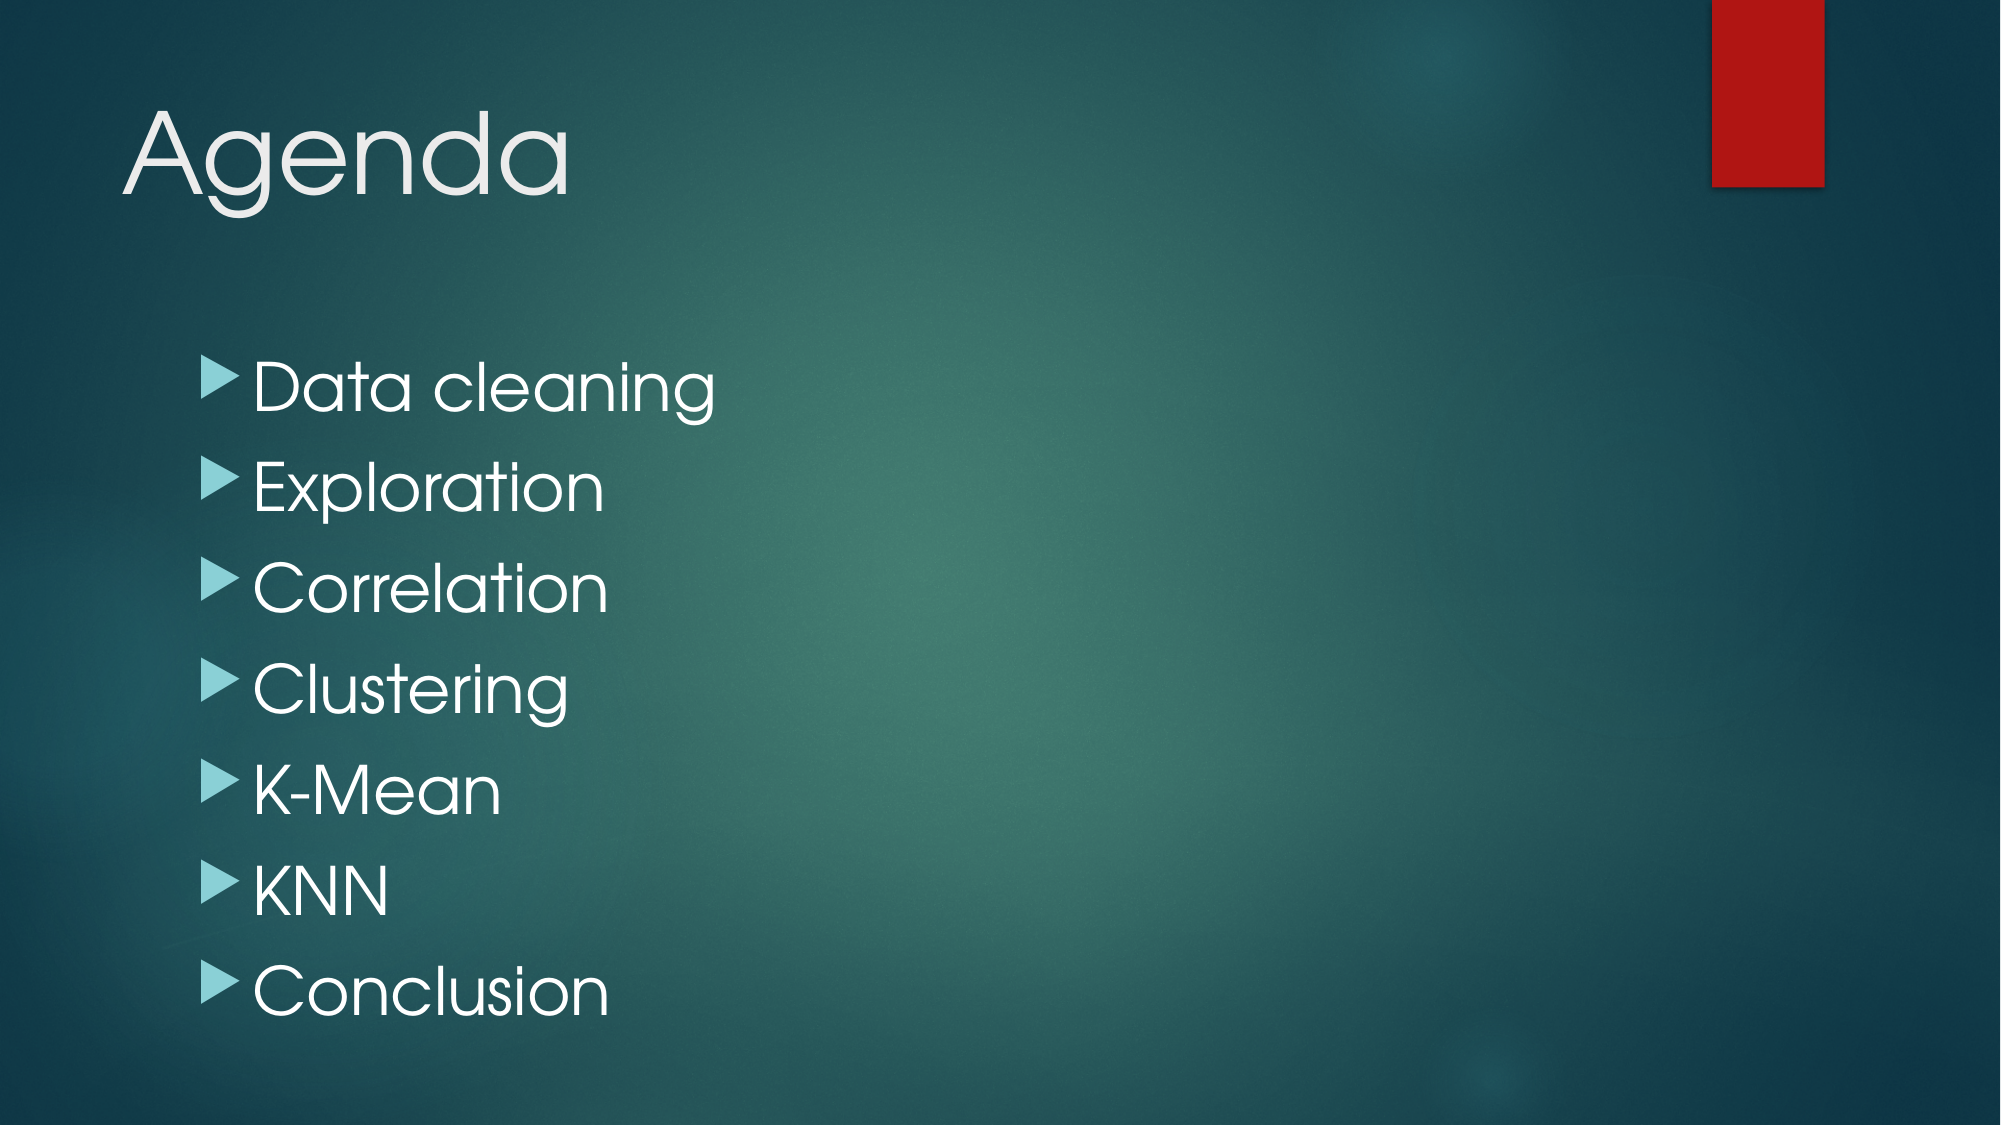

# Agenda
Data cleaning
Exploration
Correlation
Clustering
K-Mean
KNN
Conclusion